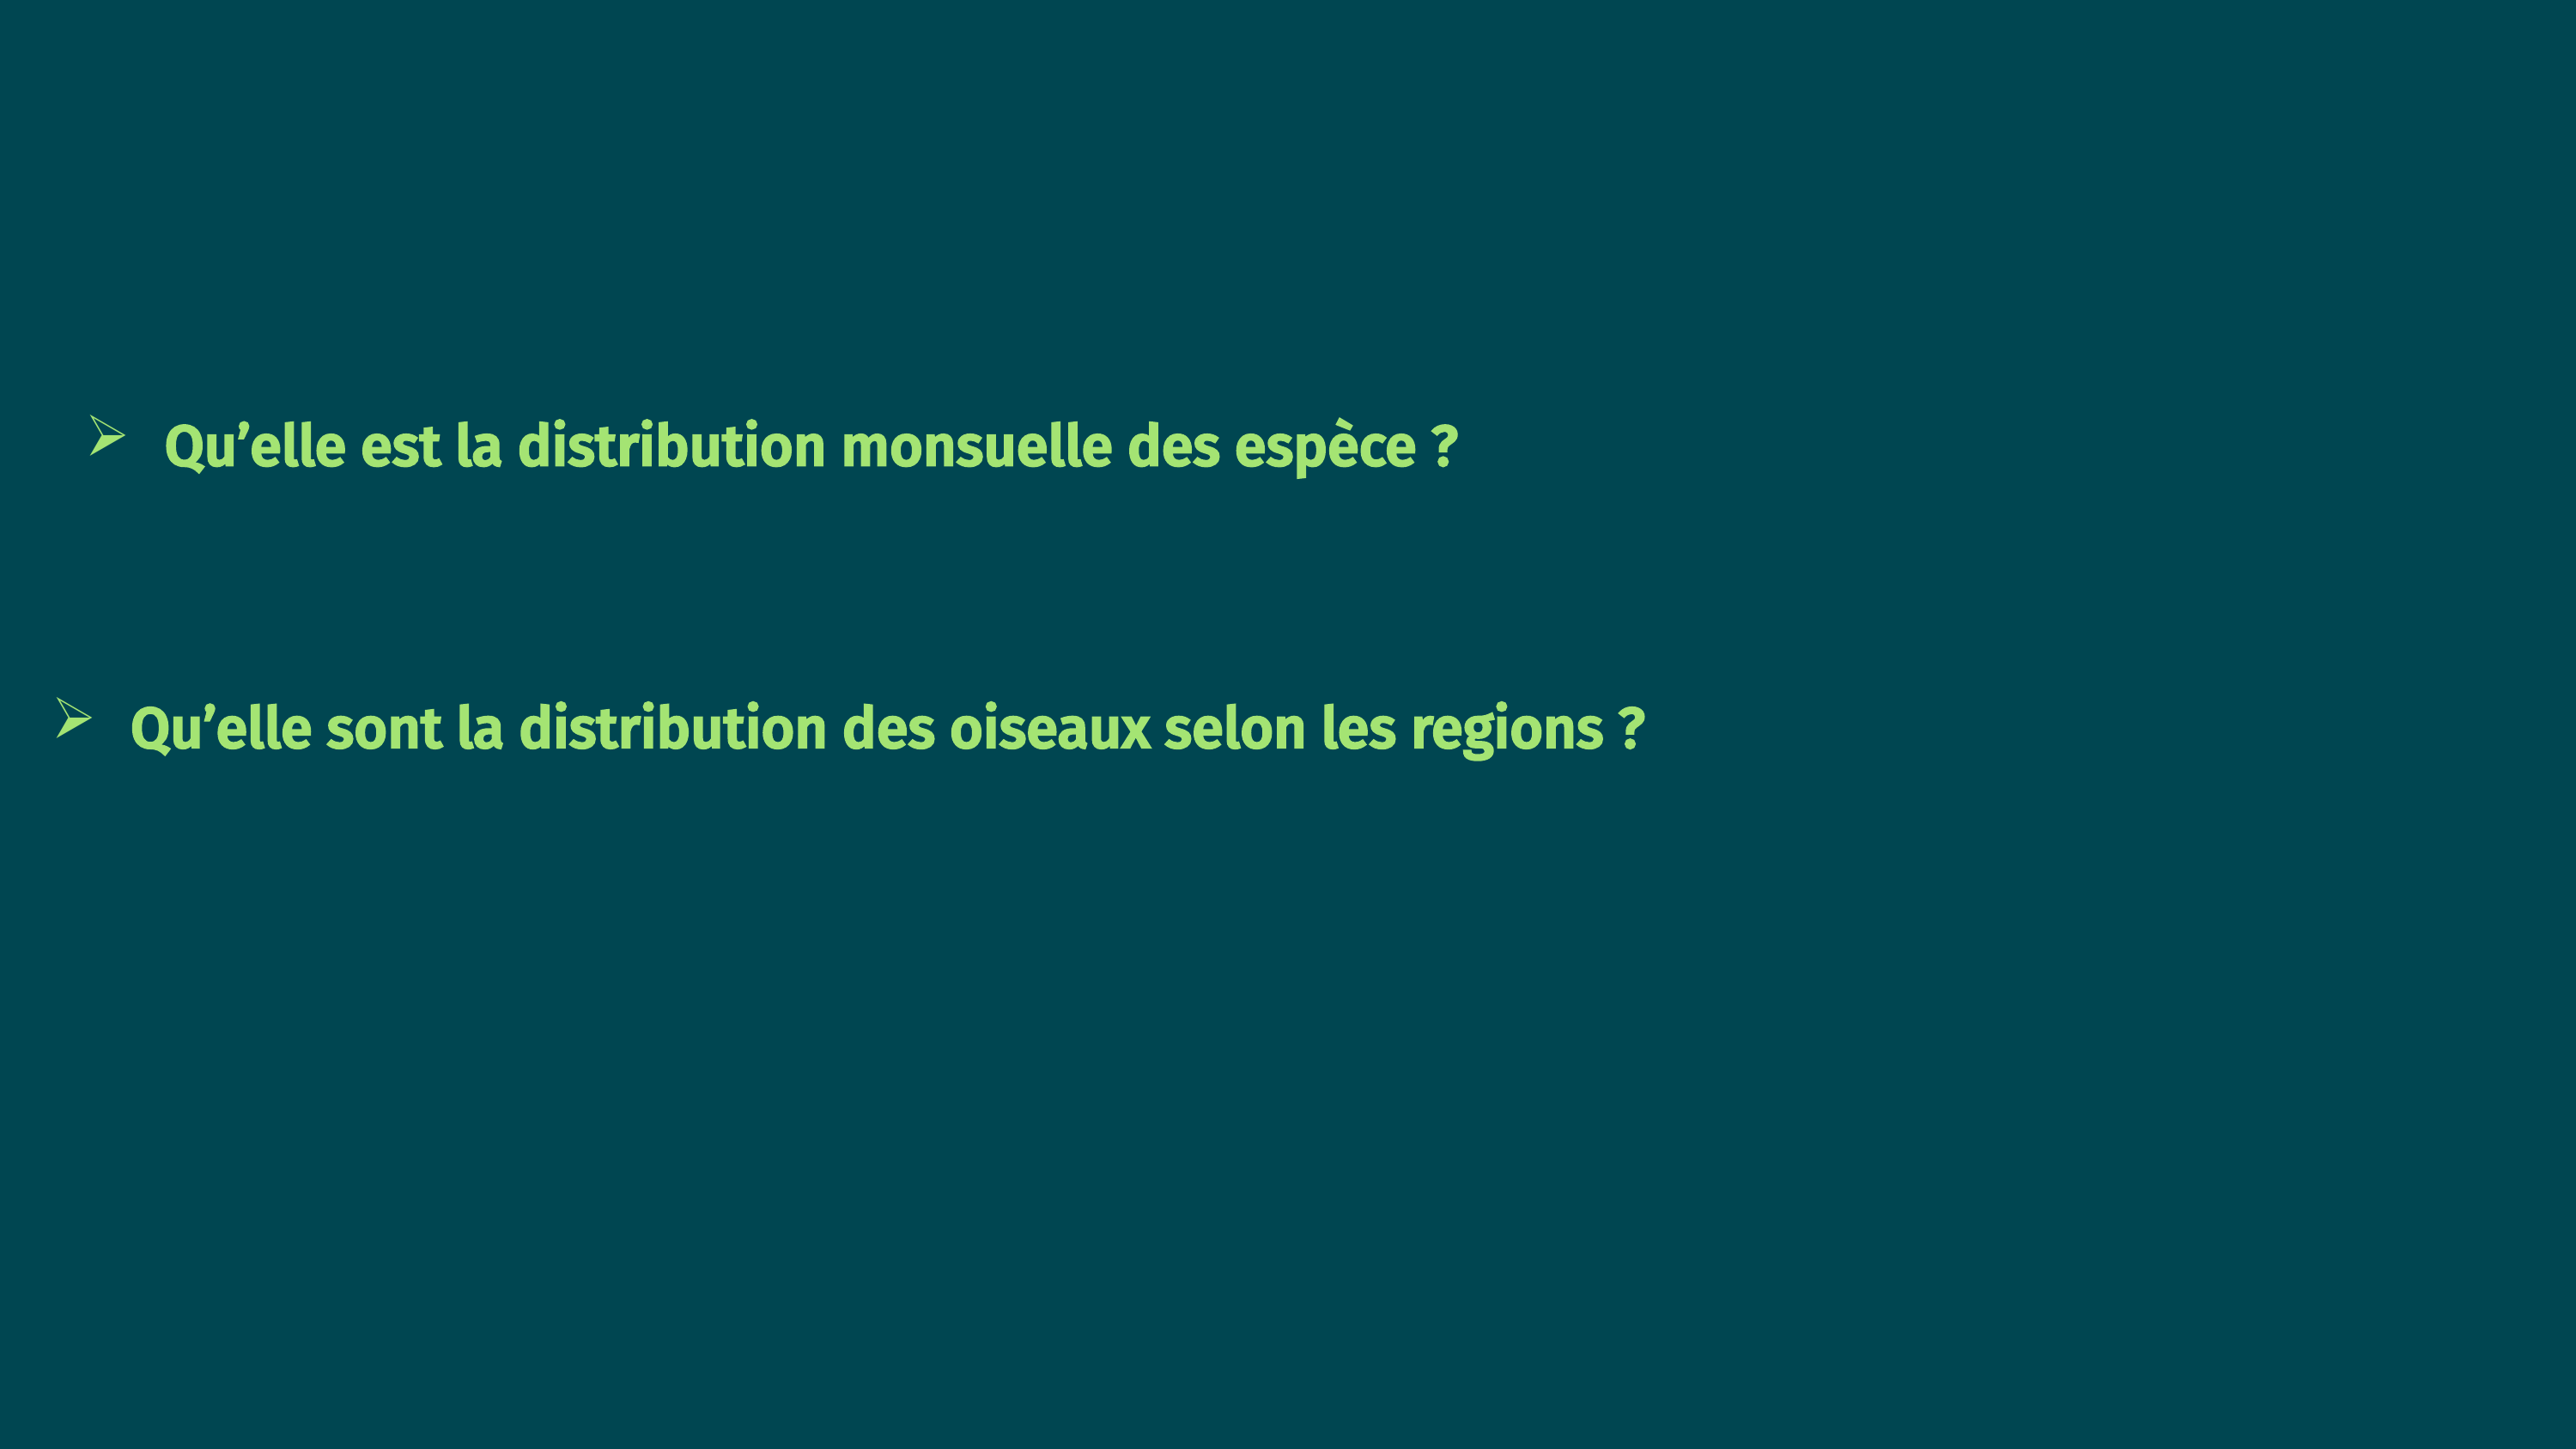

Qu’elle est la distribution monsuelle des espèce ?

 Qu’elle sont la distribution des oiseaux selon les regions ?